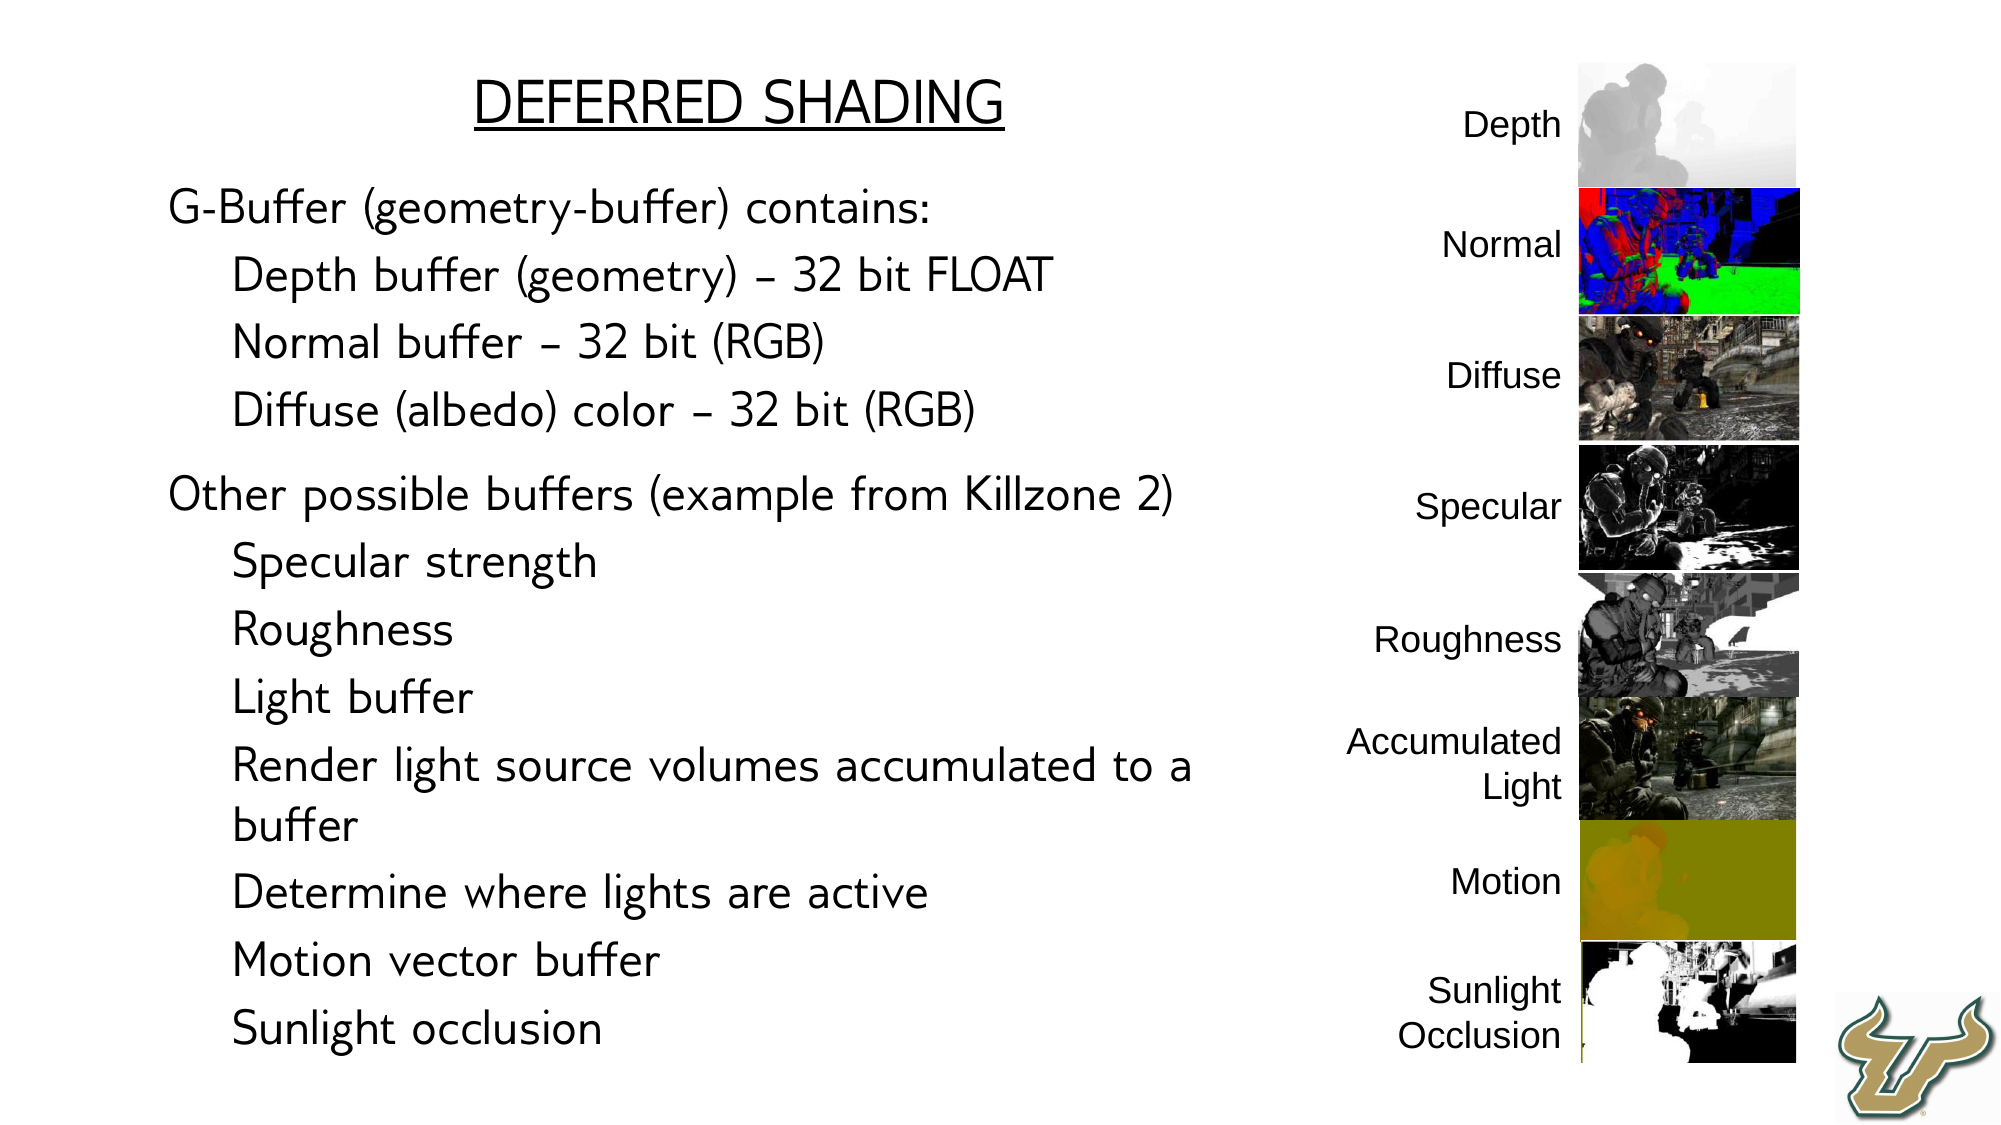

Deferred shading
G-Buffer (geometry-buffer) contains:
Depth buffer (geometry) – 32 bit FLOAT
Normal buffer – 32 bit (RGB)
Diffuse (albedo) color – 32 bit (RGB)
Other possible buffers (example from Killzone 2)
Specular strength
Roughness
Light buffer
Render light source volumes accumulated to a buffer
Determine where lights are active
Motion vector buffer
Sunlight occlusion
Depth

Normal
Diffuse

Specular

Roughness

Accumulated
Light
Motion
Sunlight Occlusion